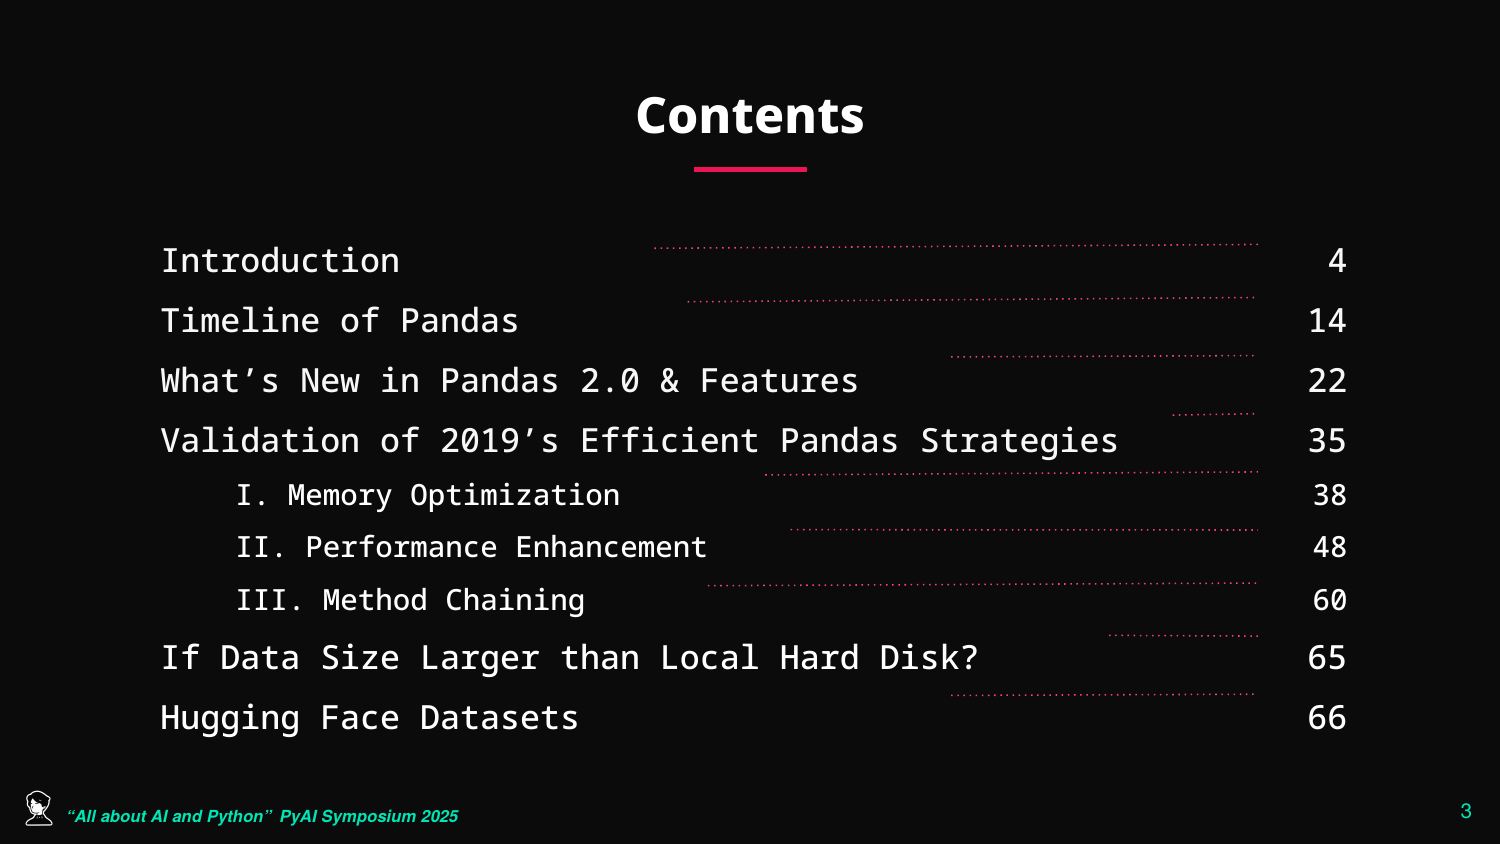

# Contents

Introduction
Timeline of Pandas
What’s New in Pandas 2.0 & Features
Validation of 2019’s Efficient Pandas Strategies
I. Memory Optimization
II. Performance Enhancement
III. Method Chaining
If Data Size Larger than Local Hard Disk?
Hugging Face Datasets

 4
14
22
35
38
48
60
65
66
3